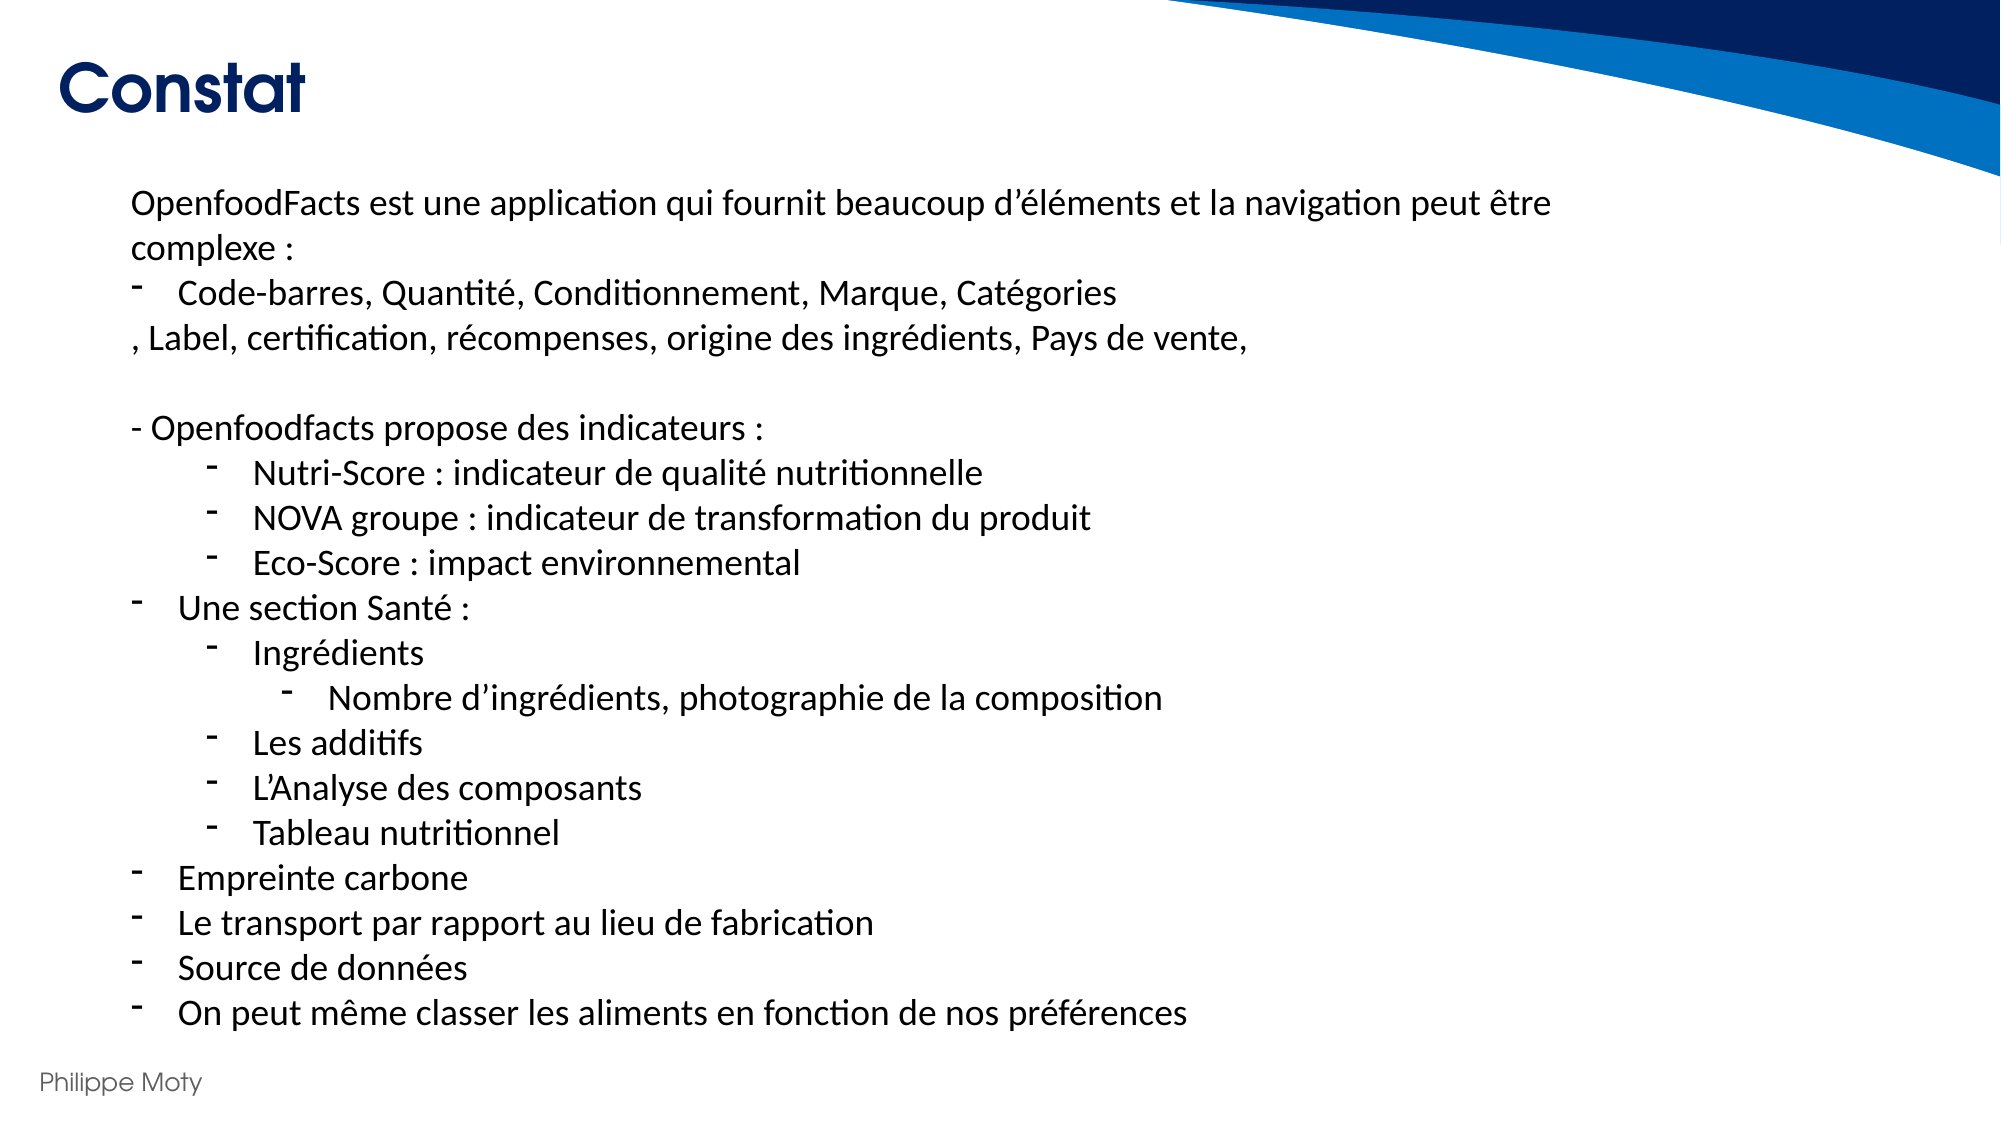

# Constat
OpenfoodFacts est une application qui fournit beaucoup d’éléments et la navigation peut être complexe :
Code-barres, Quantité, Conditionnement, Marque, Catégories
, Label, certification, récompenses, origine des ingrédients, Pays de vente,

- Openfoodfacts propose des indicateurs :
Nutri-Score : indicateur de qualité nutritionnelle
NOVA groupe : indicateur de transformation du produit
Eco-Score : impact environnemental
Une section Santé :
Ingrédients
Nombre d’ingrédients, photographie de la composition
Les additifs
L’Analyse des composants
Tableau nutritionnel
Empreinte carbone
Le transport par rapport au lieu de fabrication
Source de données
On peut même classer les aliments en fonction de nos préférences